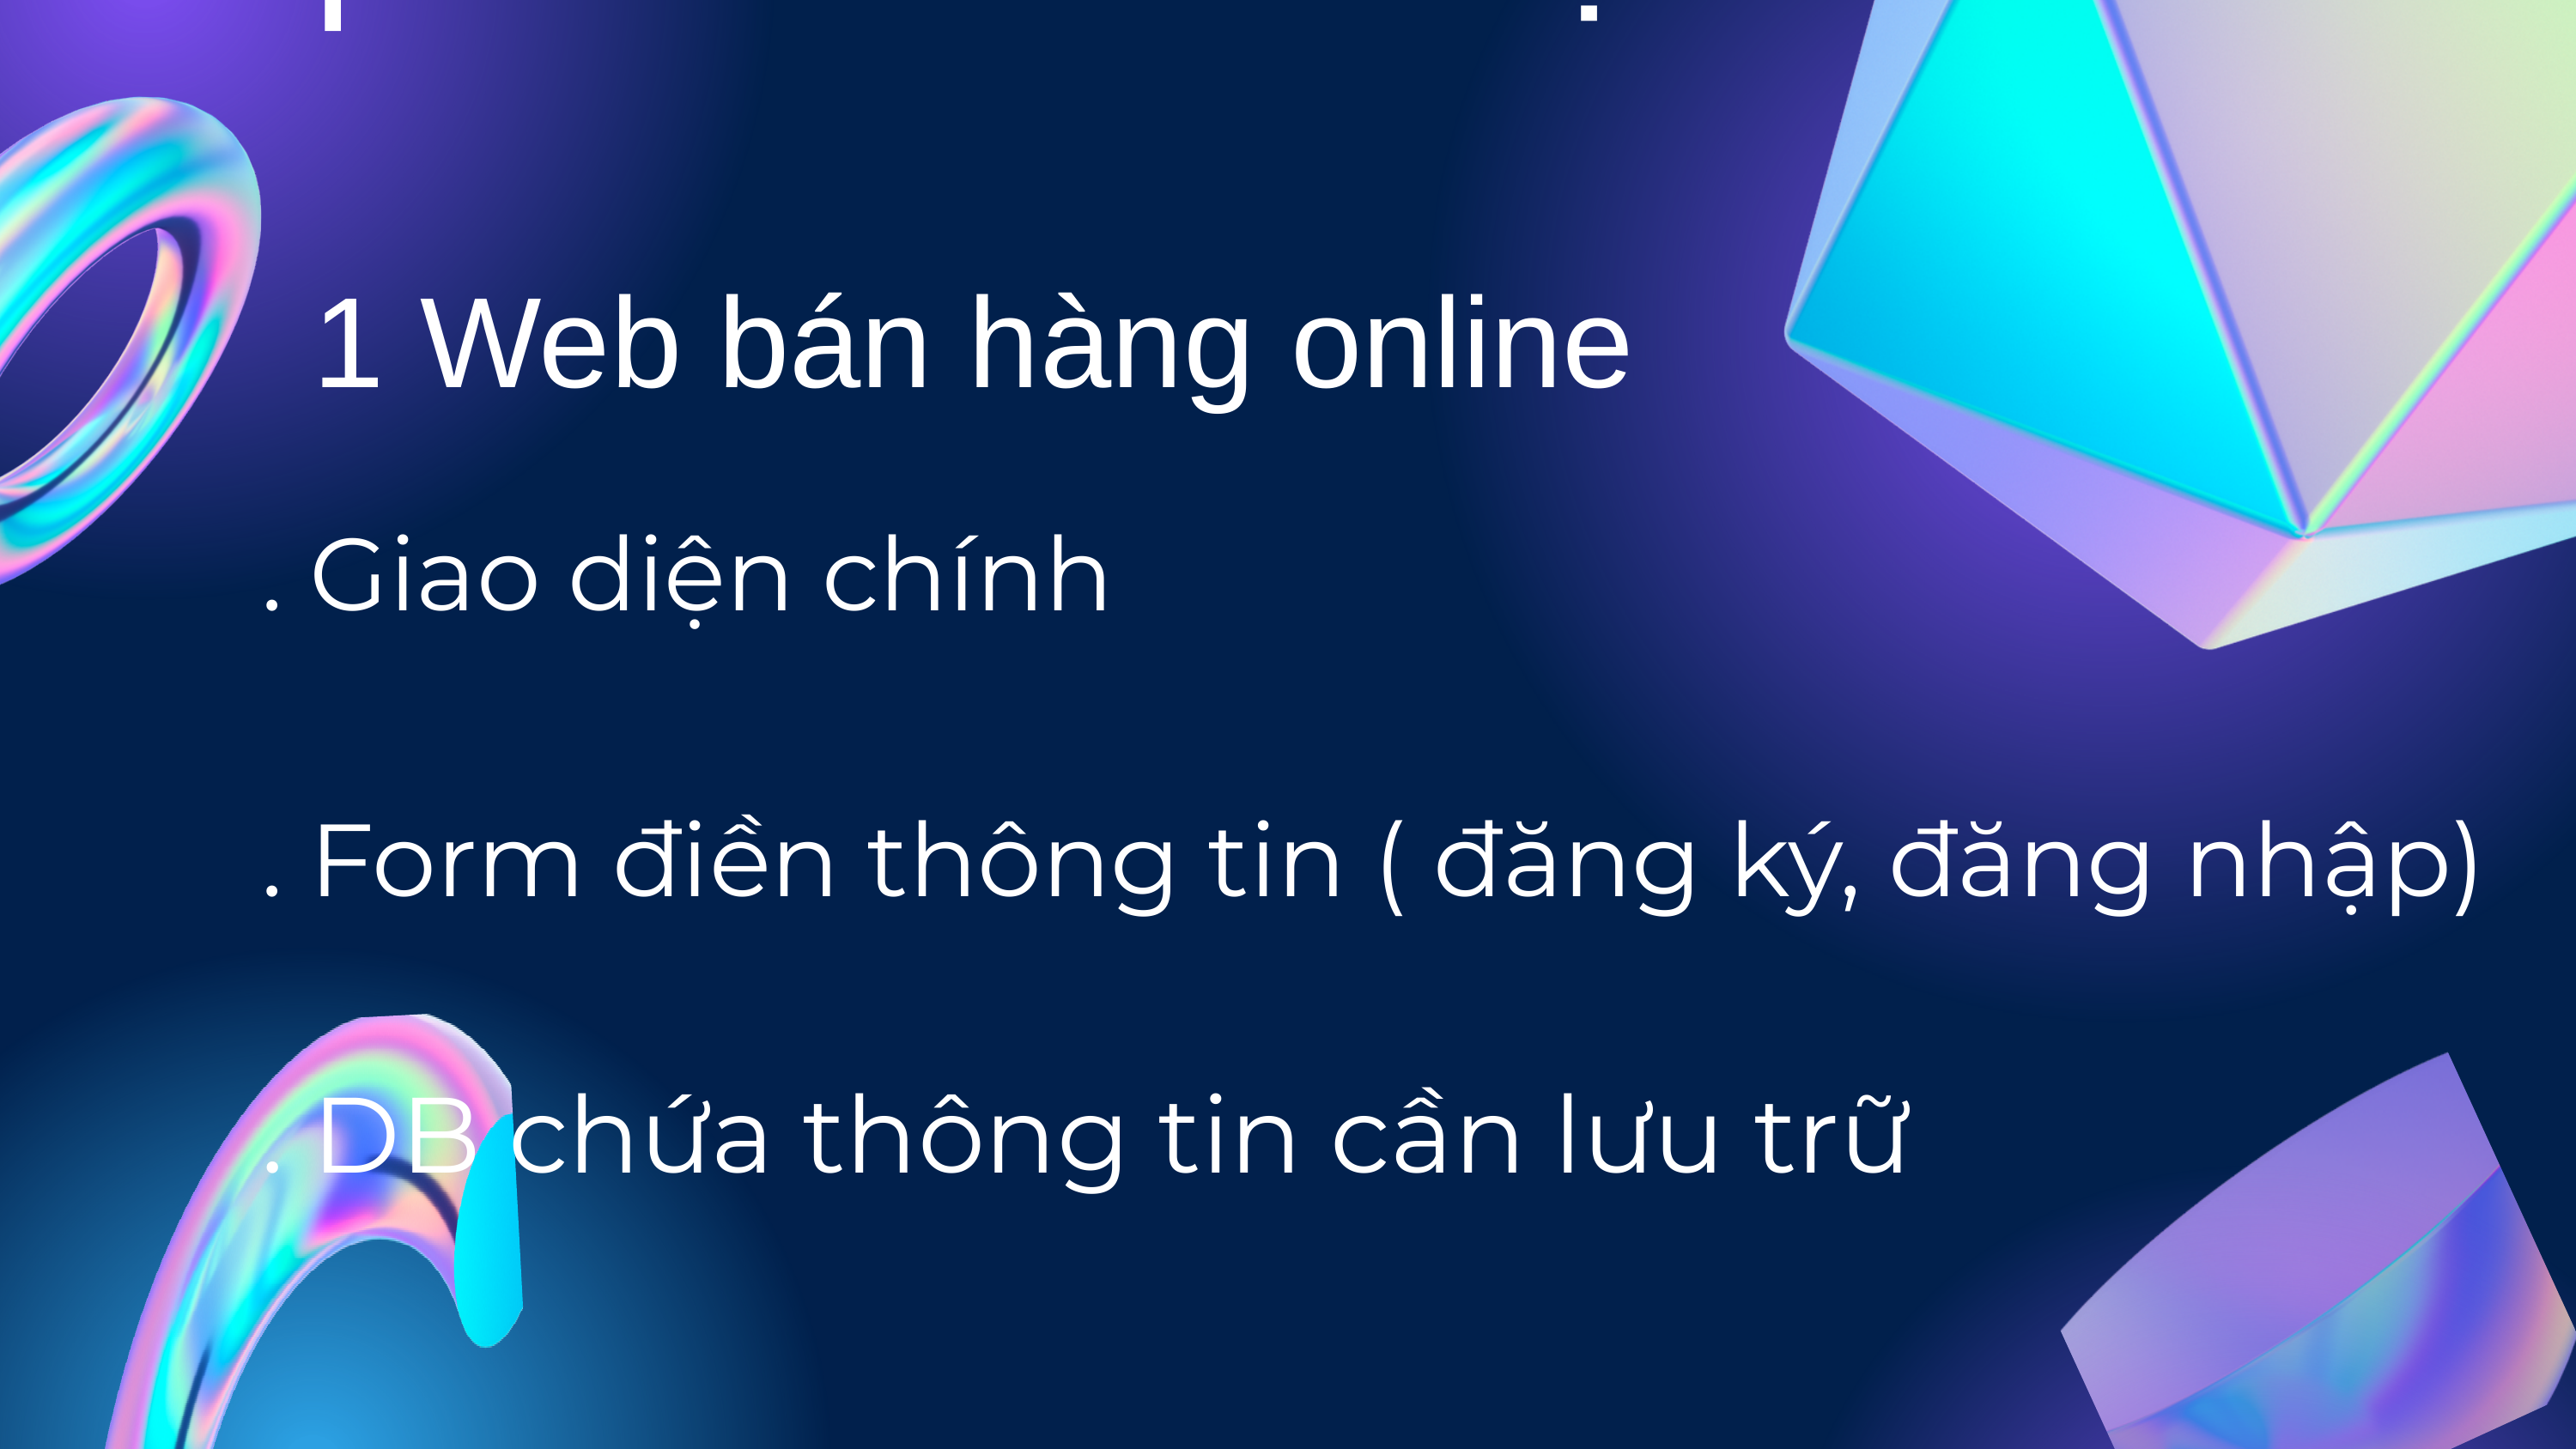

part 1: Chuẩn bị

1 Web bán hàng online
. Giao diện chính

. Form điền thông tin ( đăng ký, đăng nhập)

. DB chứa thông tin cần lưu trữ